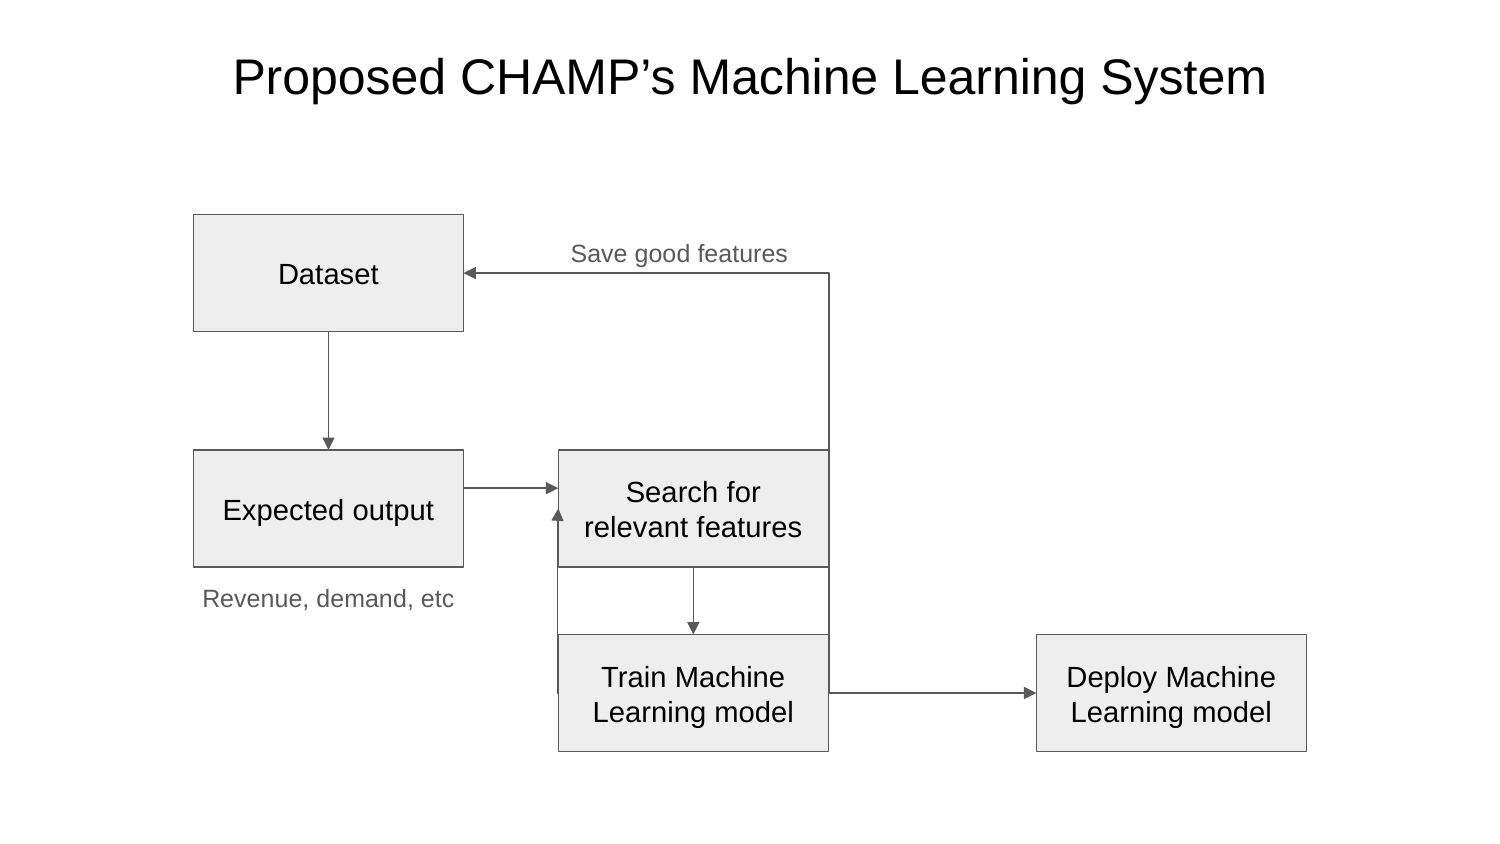

Proposed CHAMP’s Machine Learning System
Dataset
Save good features
Expected output
Search for relevant features
Revenue, demand, etc
Train Machine Learning model
Deploy Machine Learning model